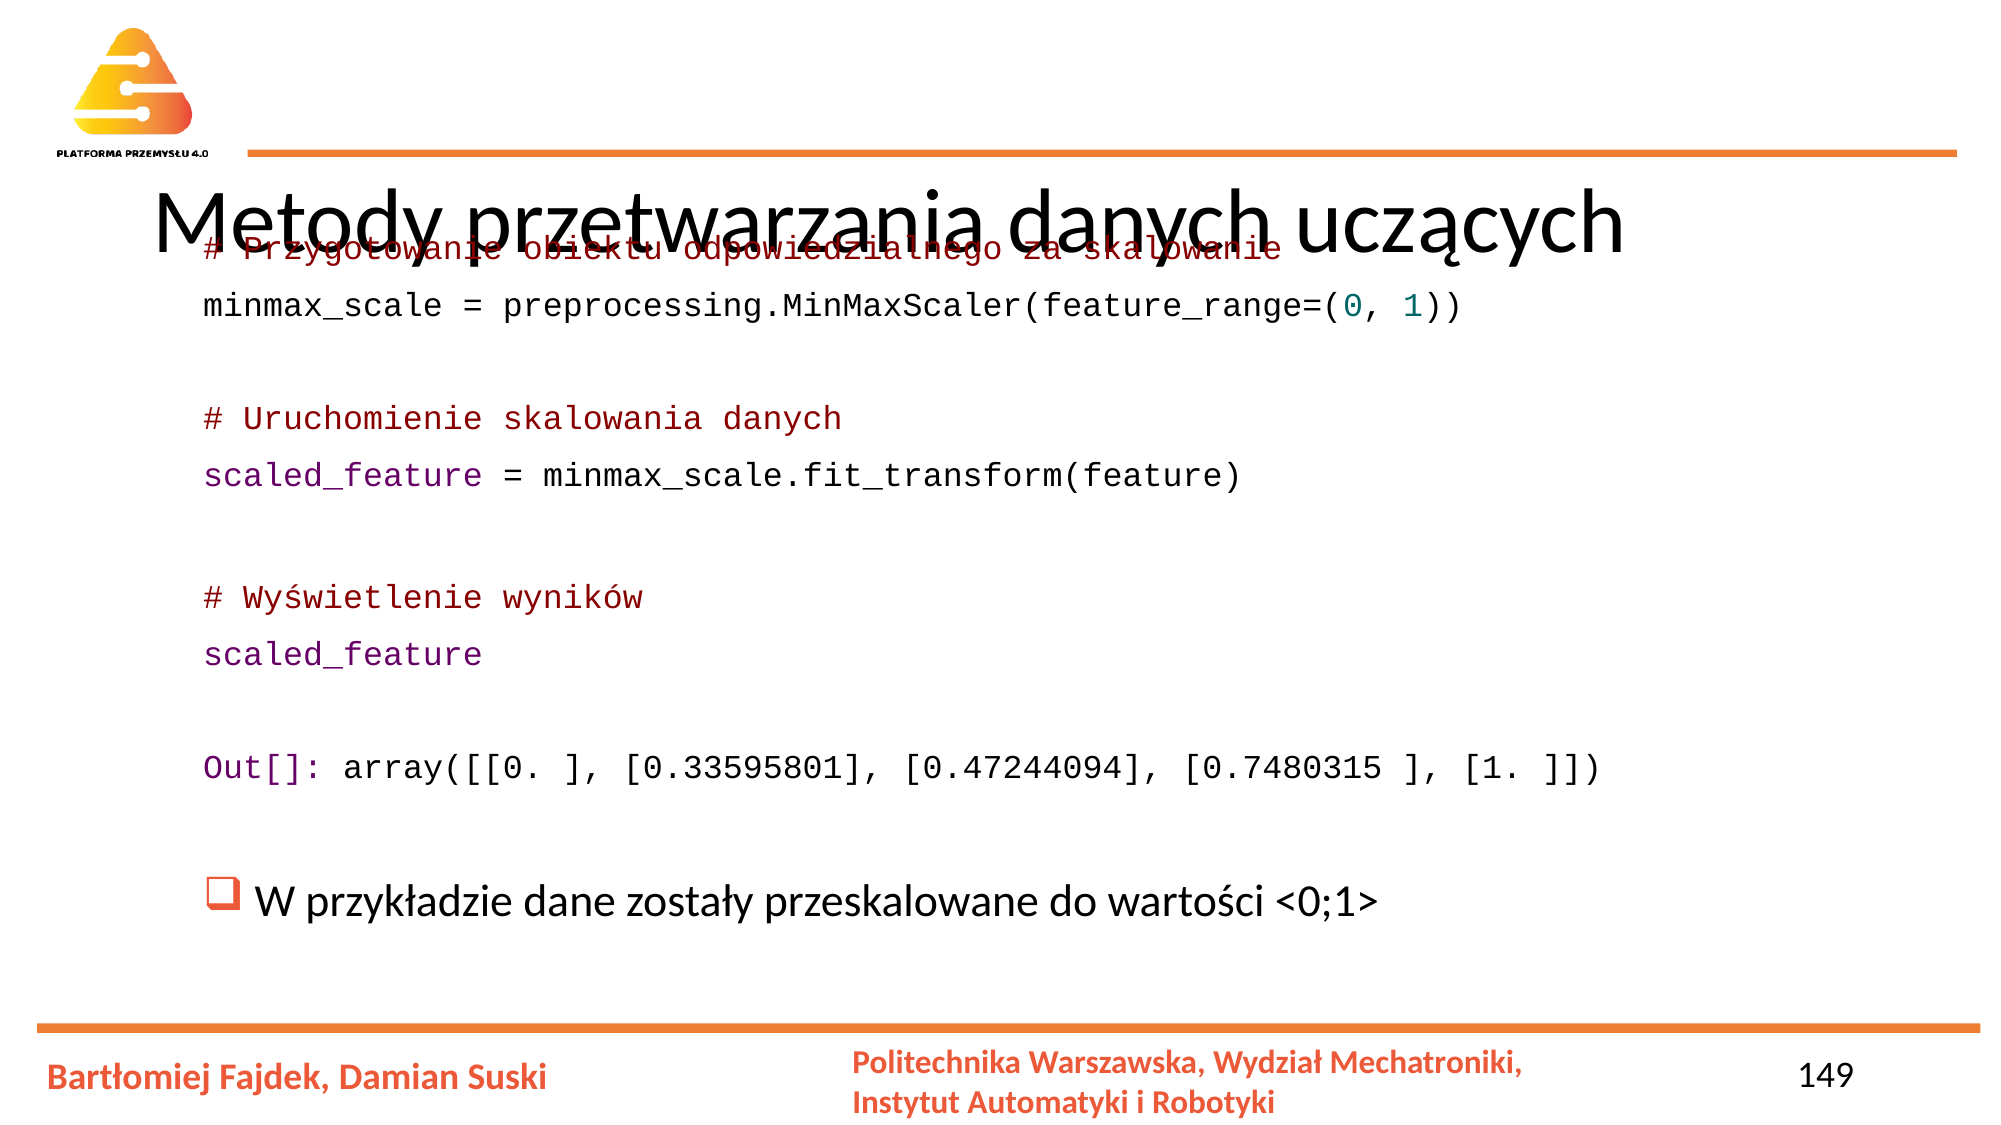

# Metody przetwarzania danych uczących
# Przygotowanie obiektu odpowiedzialnego za skalowanie
minmax_scale = preprocessing.MinMaxScaler(feature_range=(0, 1))

# Uruchomienie skalowania danych
scaled_feature = minmax_scale.fit_transform(feature)

# Wyświetlenie wyników
scaled_feature

Out[]: array([[0. ], [0.33595801], [0.47244094], [0.7480315 ], [1. ]])

 W przykładzie dane zostały przeskalowane do wartości <0;1>

149